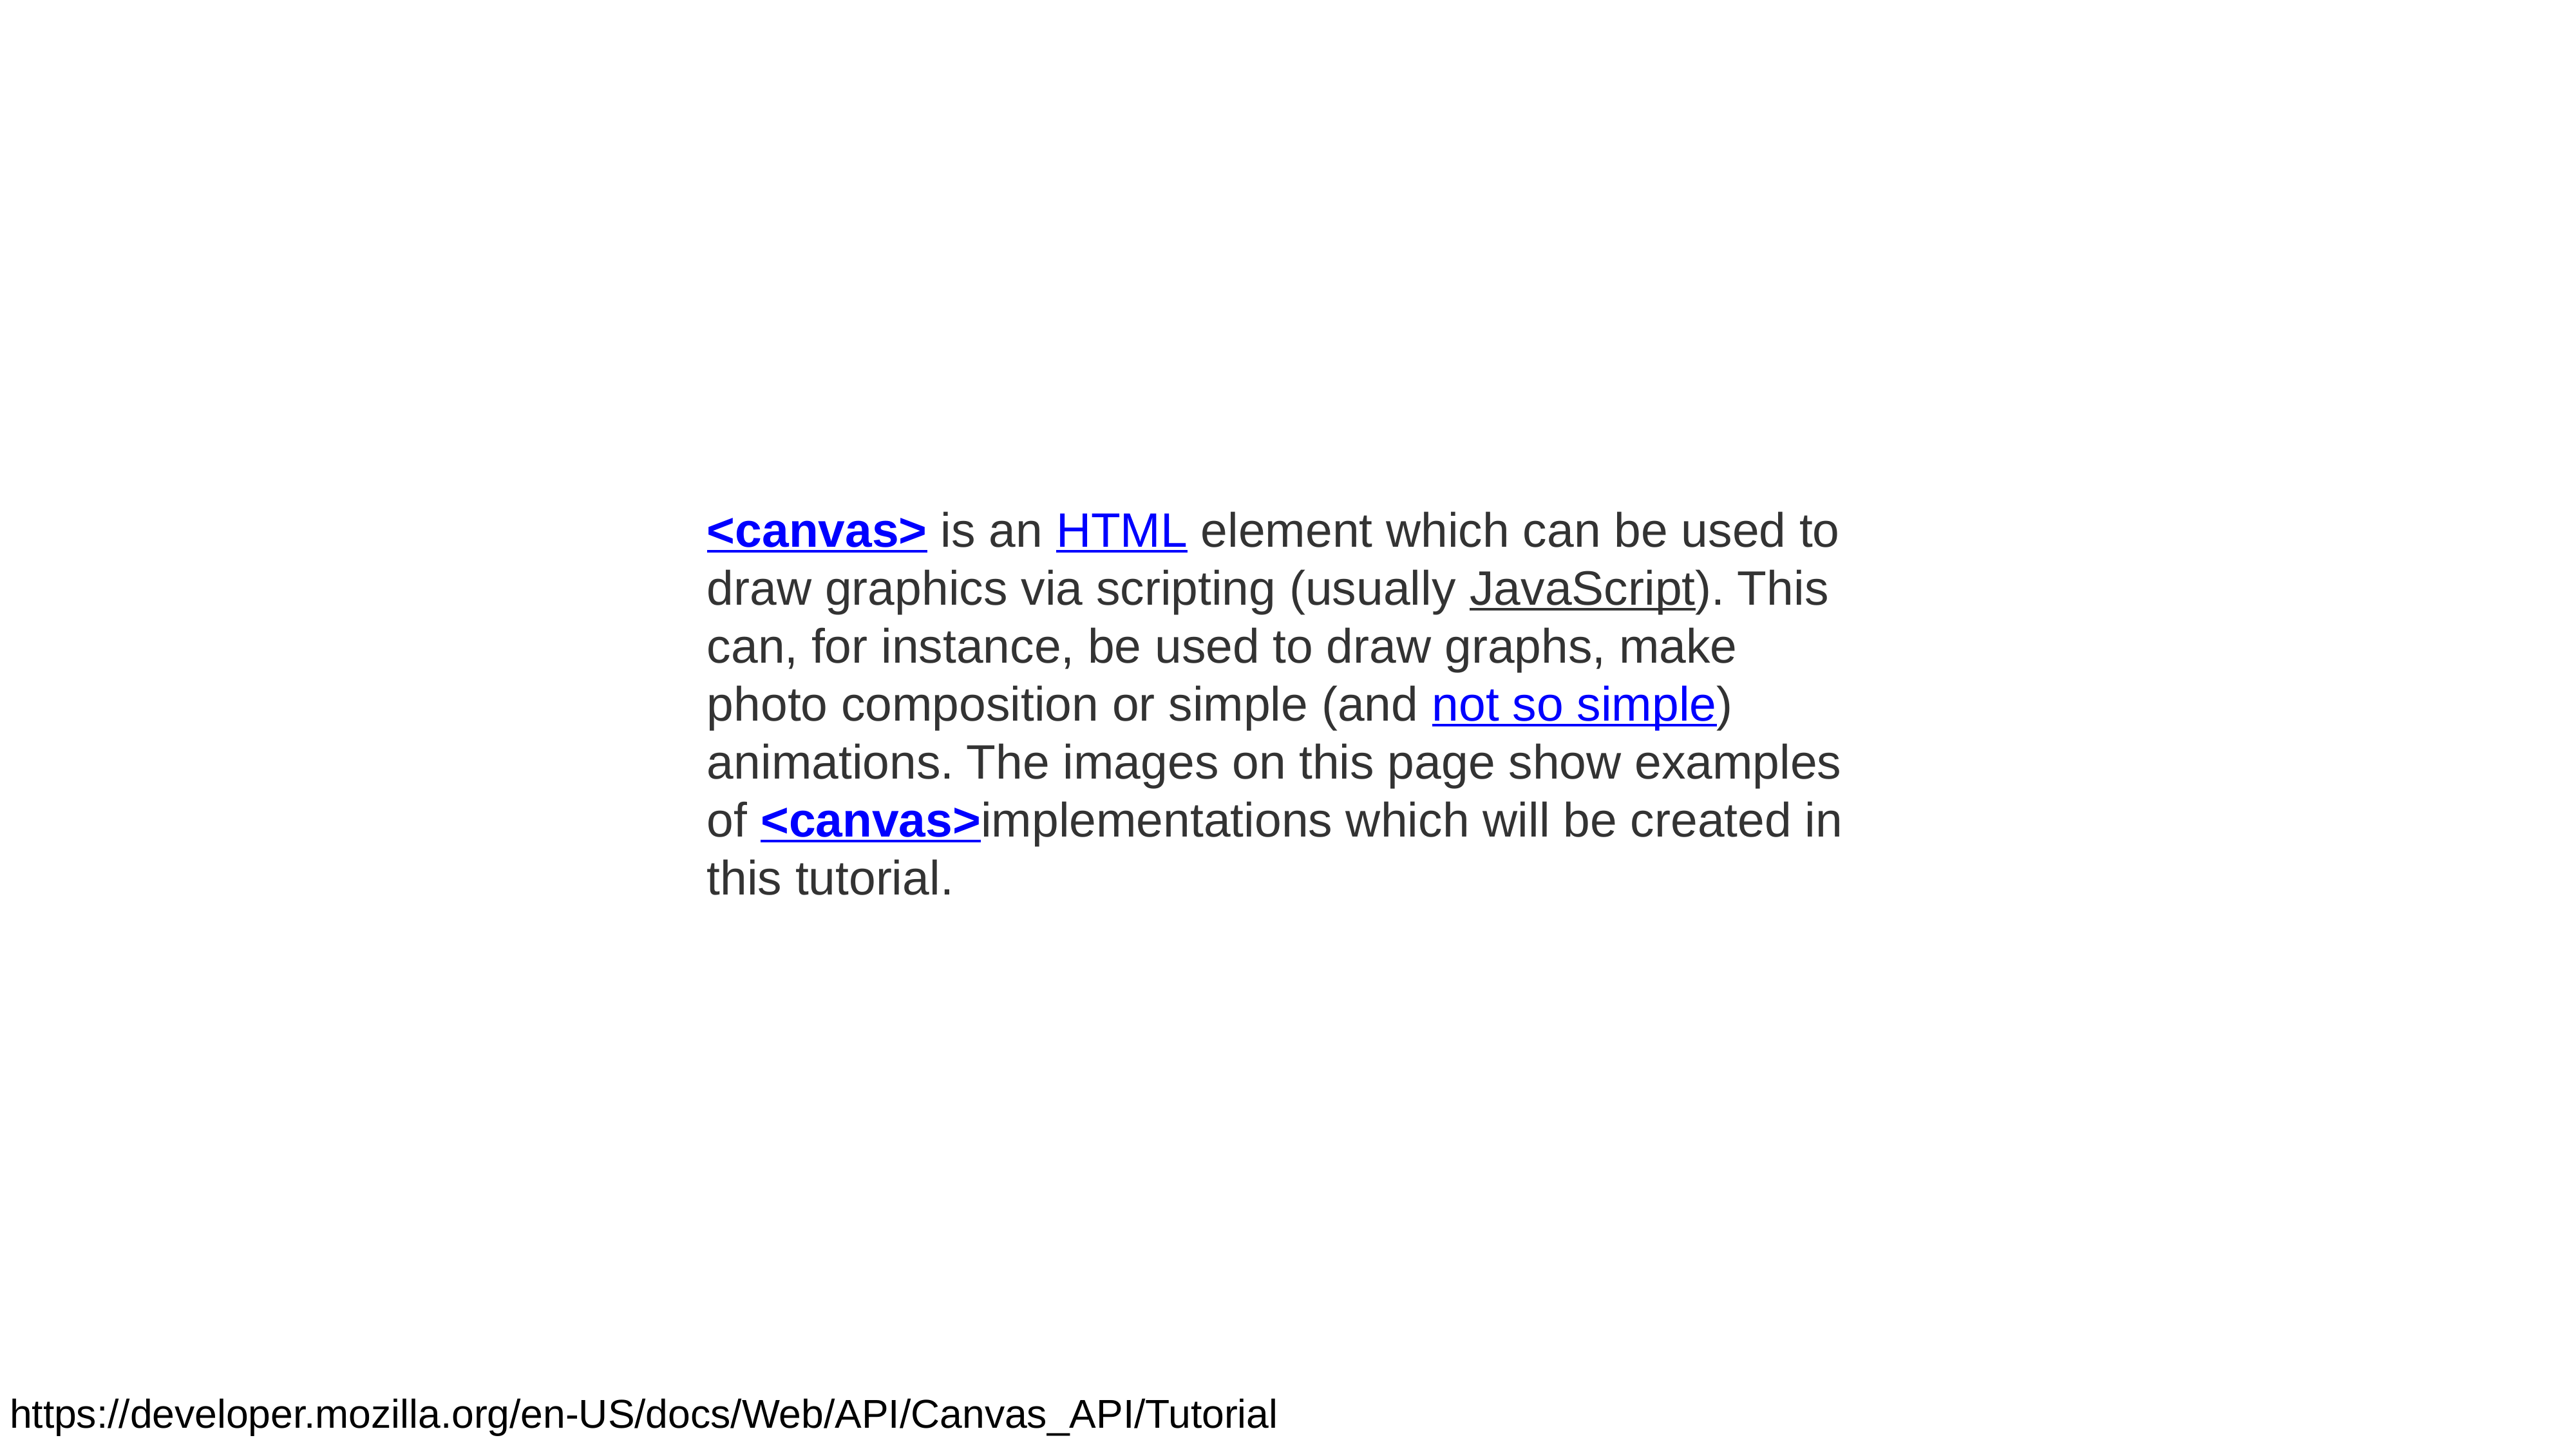

<canvas> is an HTML element which can be used to draw graphics via scripting (usually JavaScript). This can, for instance, be used to draw graphs, make photo composition or simple (and not so simple) animations. The images on this page show examples of <canvas>implementations which will be created in this tutorial.
https://developer.mozilla.org/en-US/docs/Web/API/Canvas_API/Tutorial